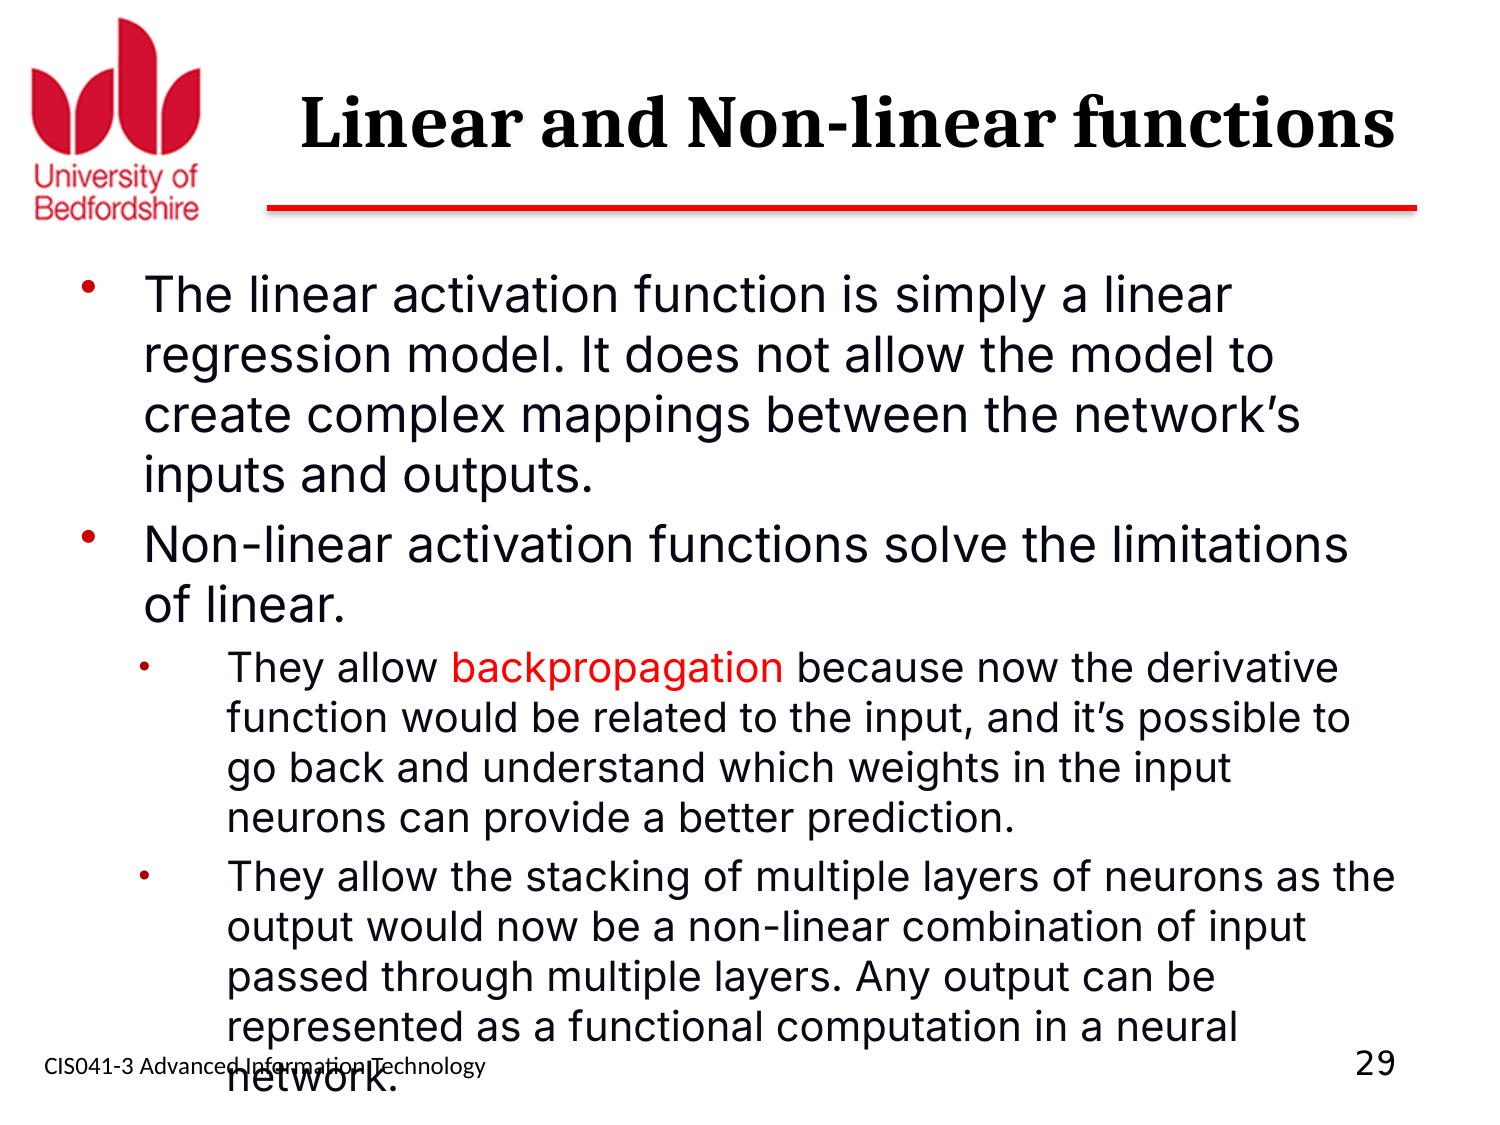

# Linear and Non-linear functions
The linear activation function is simply a linear regression model. It does not allow the model to create complex mappings between the network’s inputs and outputs.
Non-linear activation functions solve the limitations of linear.
They allow backpropagation because now the derivative function would be related to the input, and it’s possible to go back and understand which weights in the input neurons can provide a better prediction.
They allow the stacking of multiple layers of neurons as the output would now be a non-linear combination of input passed through multiple layers. Any output can be represented as a functional computation in a neural network.

CIS041-3 Advanced Information Technology